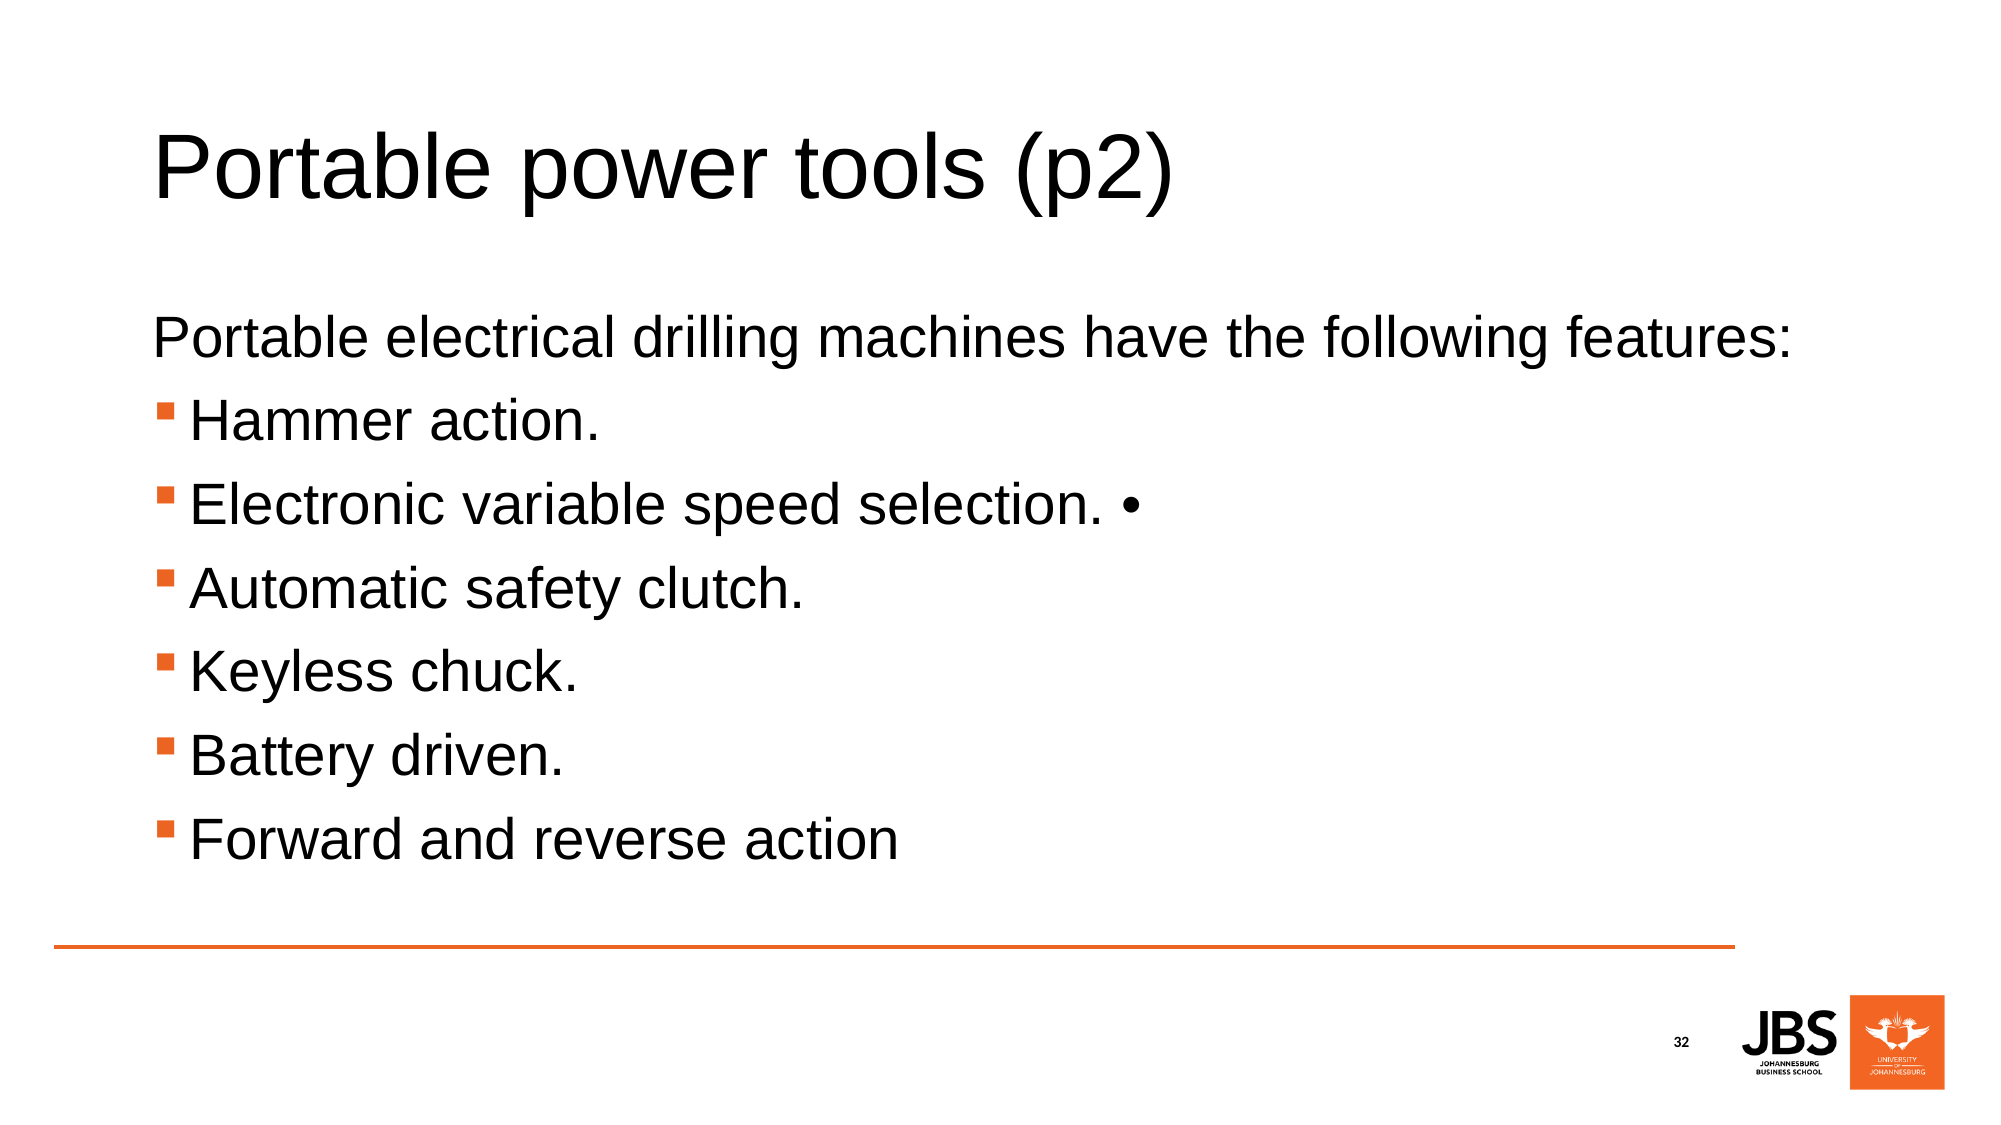

# Portable power tools (p2)
Portable electrical drilling machines have the following features:
Hammer action.
Electronic variable speed selection. •
Automatic safety clutch.
Keyless chuck.
Battery driven.
Forward and reverse action